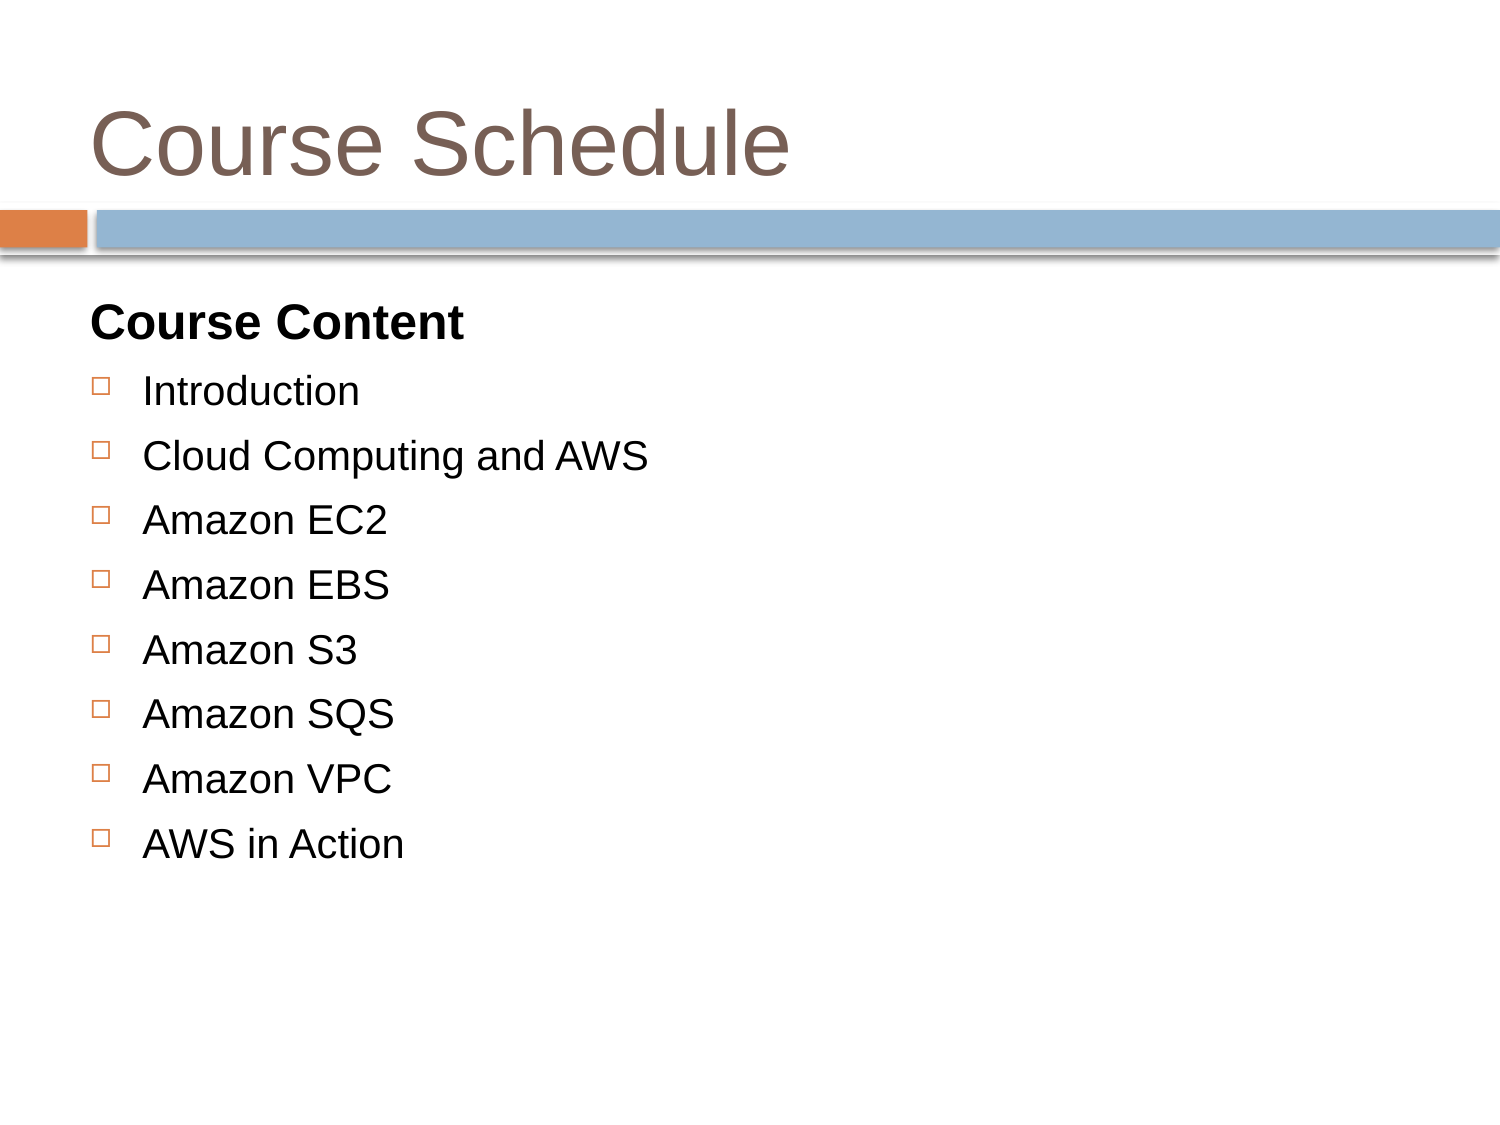

# Course Schedule
Course Content
Introduction
Cloud Computing and AWS
Amazon EC2
Amazon EBS
Amazon S3
Amazon SQS
Amazon VPC
AWS in Action